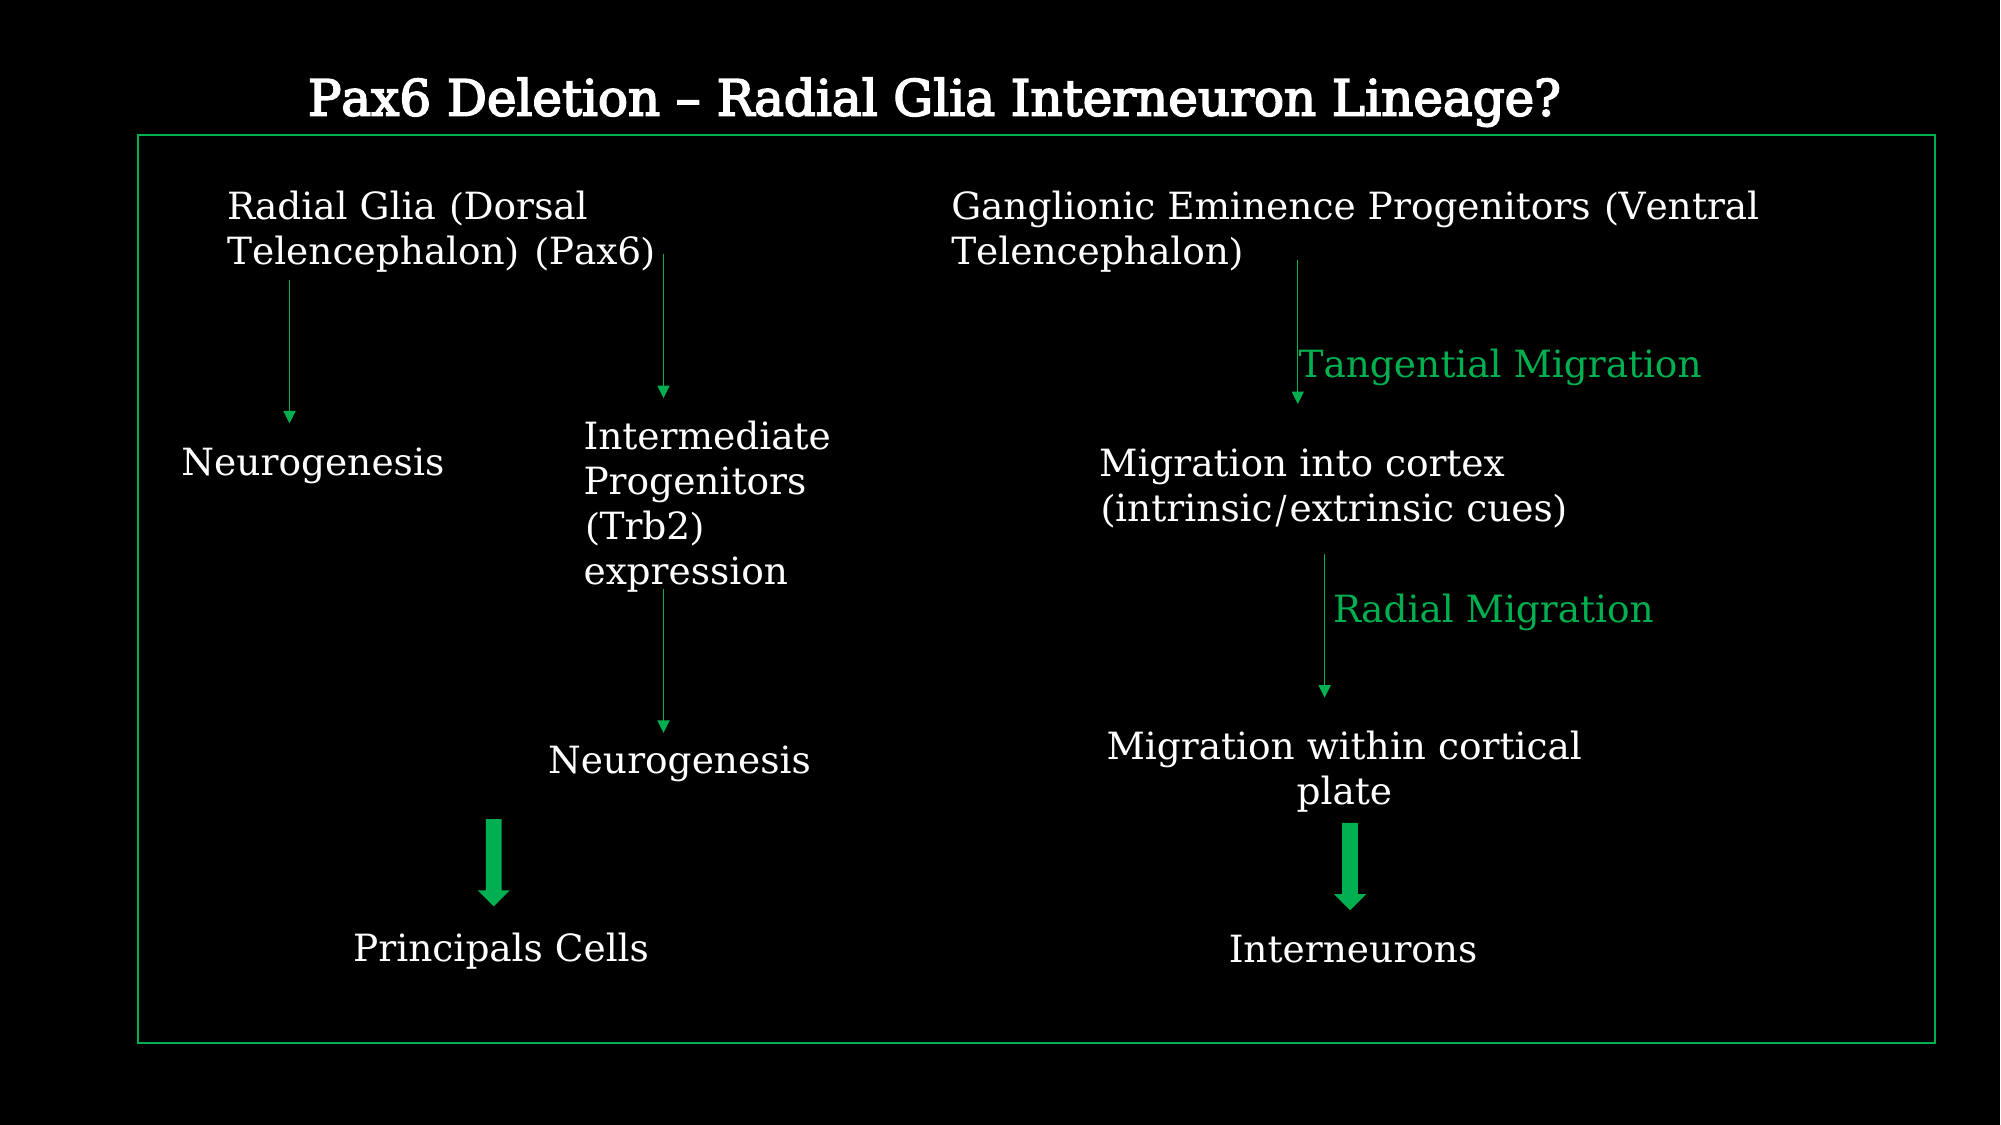

Pax6 Deletion – Radial Glia Interneuron Lineage?

Radial Glia (Dorsal Telencephalon) (Pax6)

Intermediate Progenitors (Trb2) expression
Neurogenesis
Neurogenesis

Principals Cells

Ganglionic Eminence Progenitors (Ventral Telencephalon)
Tangential Migration
Migration into cortex (intrinsic/extrinsic cues)
Radial Migration
Migration within cortical plate

Interneurons

Pyramidal Cells